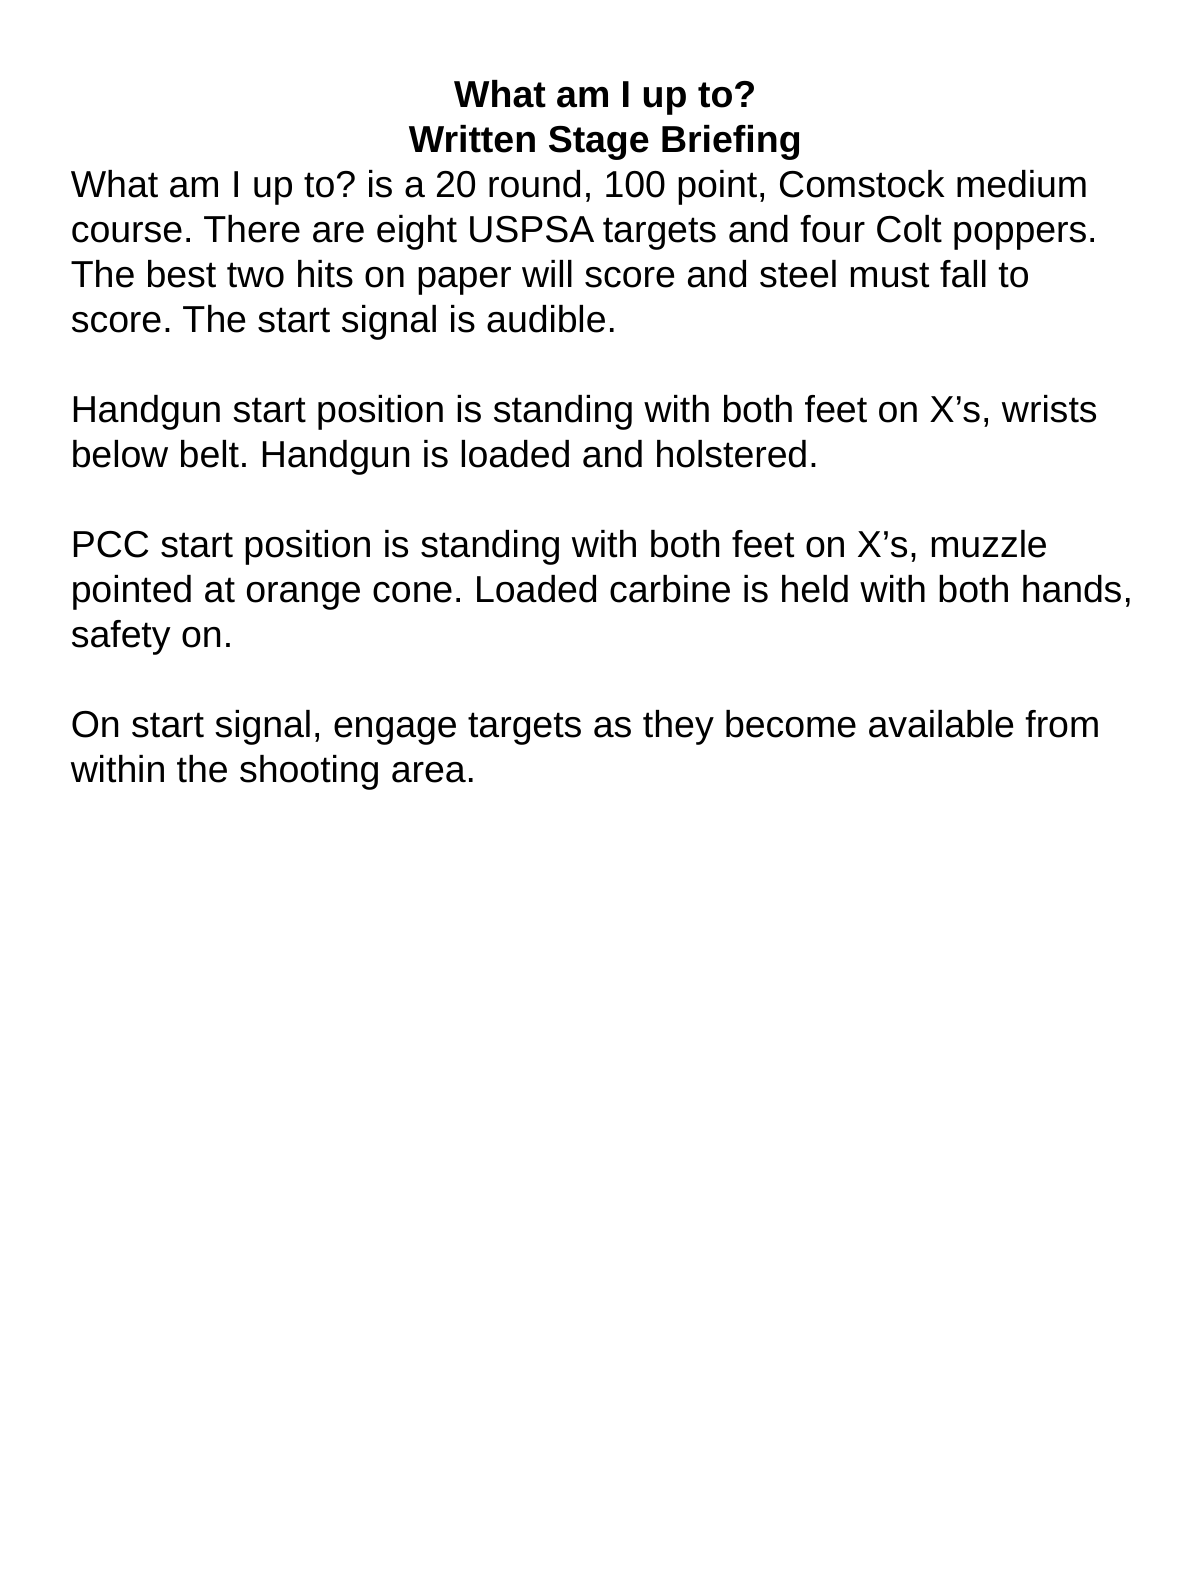

What am I up to?
Written Stage Briefing
What am I up to? is a 20 round, 100 point, Comstock medium course. There are eight USPSA targets and four Colt poppers. The best two hits on paper will score and steel must fall to score. The start signal is audible.

Handgun start position is standing with both feet on X’s, wrists below belt. Handgun is loaded and holstered.

PCC start position is standing with both feet on X’s, muzzle pointed at orange cone. Loaded carbine is held with both hands, safety on.

On start signal, engage targets as they become available from within the shooting area.